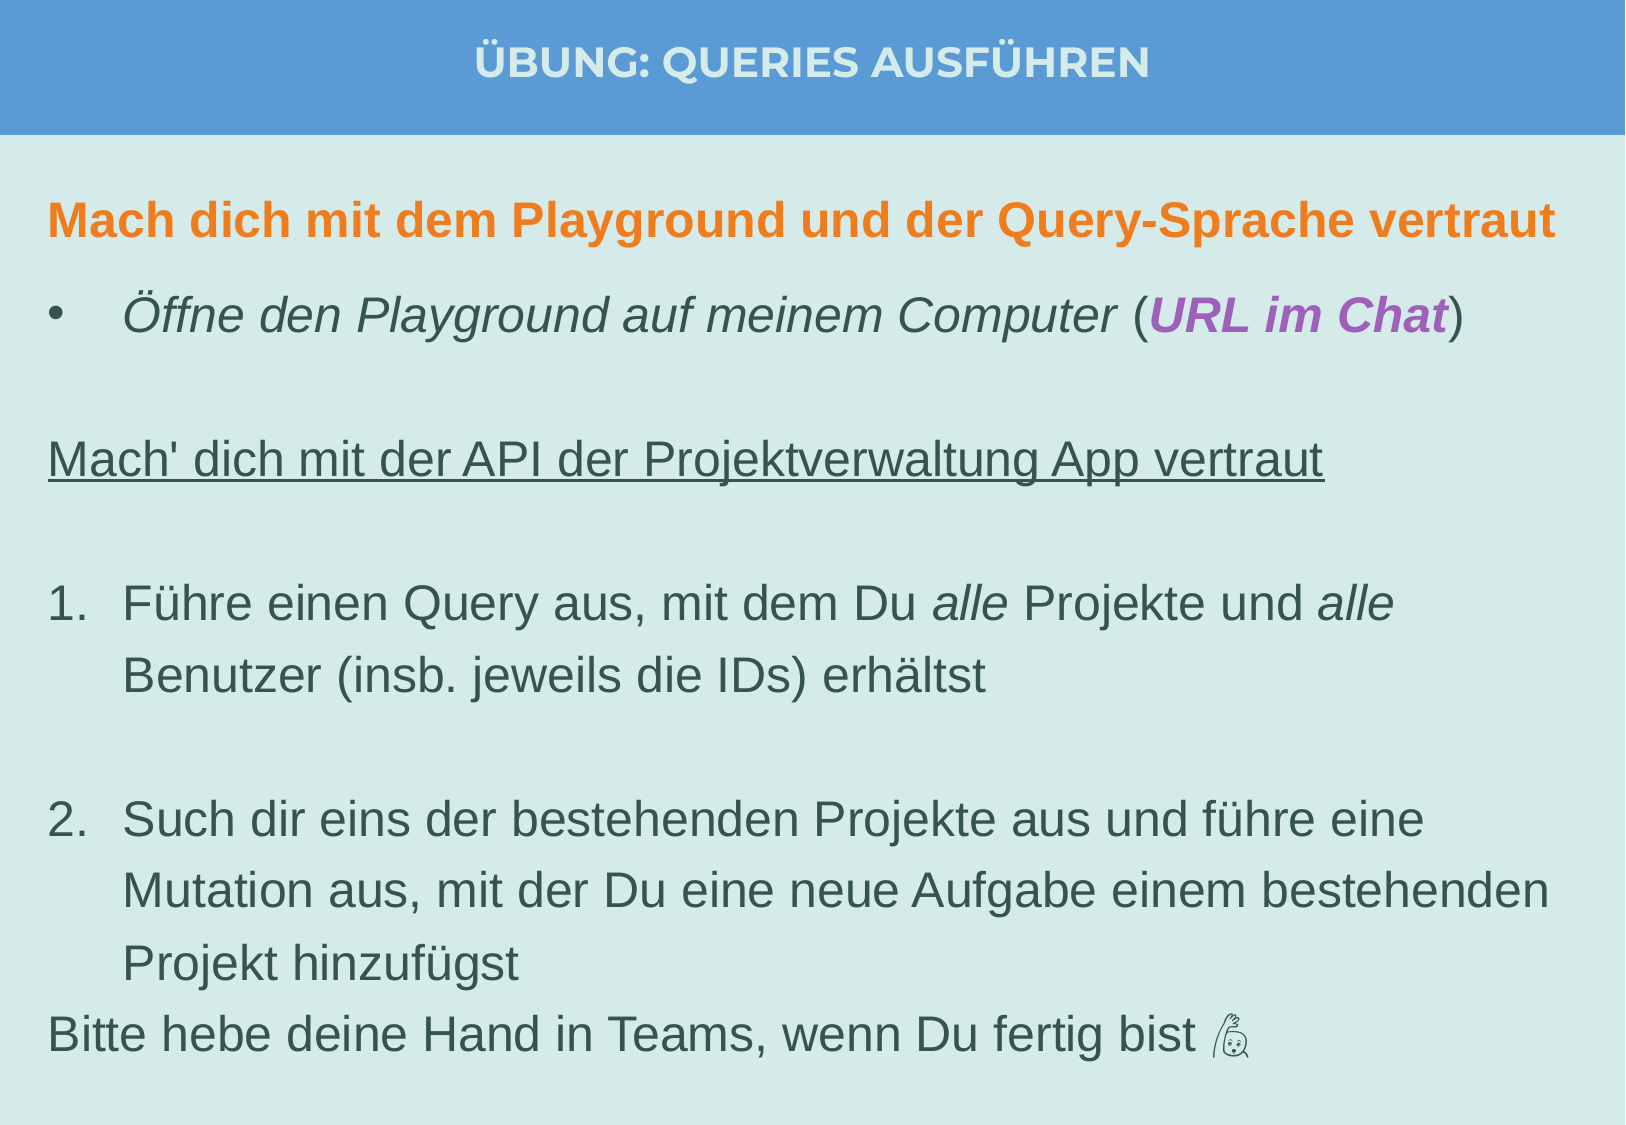

# Übung: Queries ausführen
Mach dich mit dem Playground und der Query-Sprache vertraut

Öffne den Playground auf meinem Computer (URL im Chat)

Mach' dich mit der API der Projektverwaltung App vertraut

Führe einen Query aus, mit dem Du alle Projekte und alle Benutzer (insb. jeweils die IDs) erhältst

Such dir eins der bestehenden Projekte aus und führe eine Mutation aus, mit der Du eine neue Aufgabe einem bestehenden Projekt hinzufügst
Bitte hebe deine Hand in Teams, wenn Du fertig bist 🙋